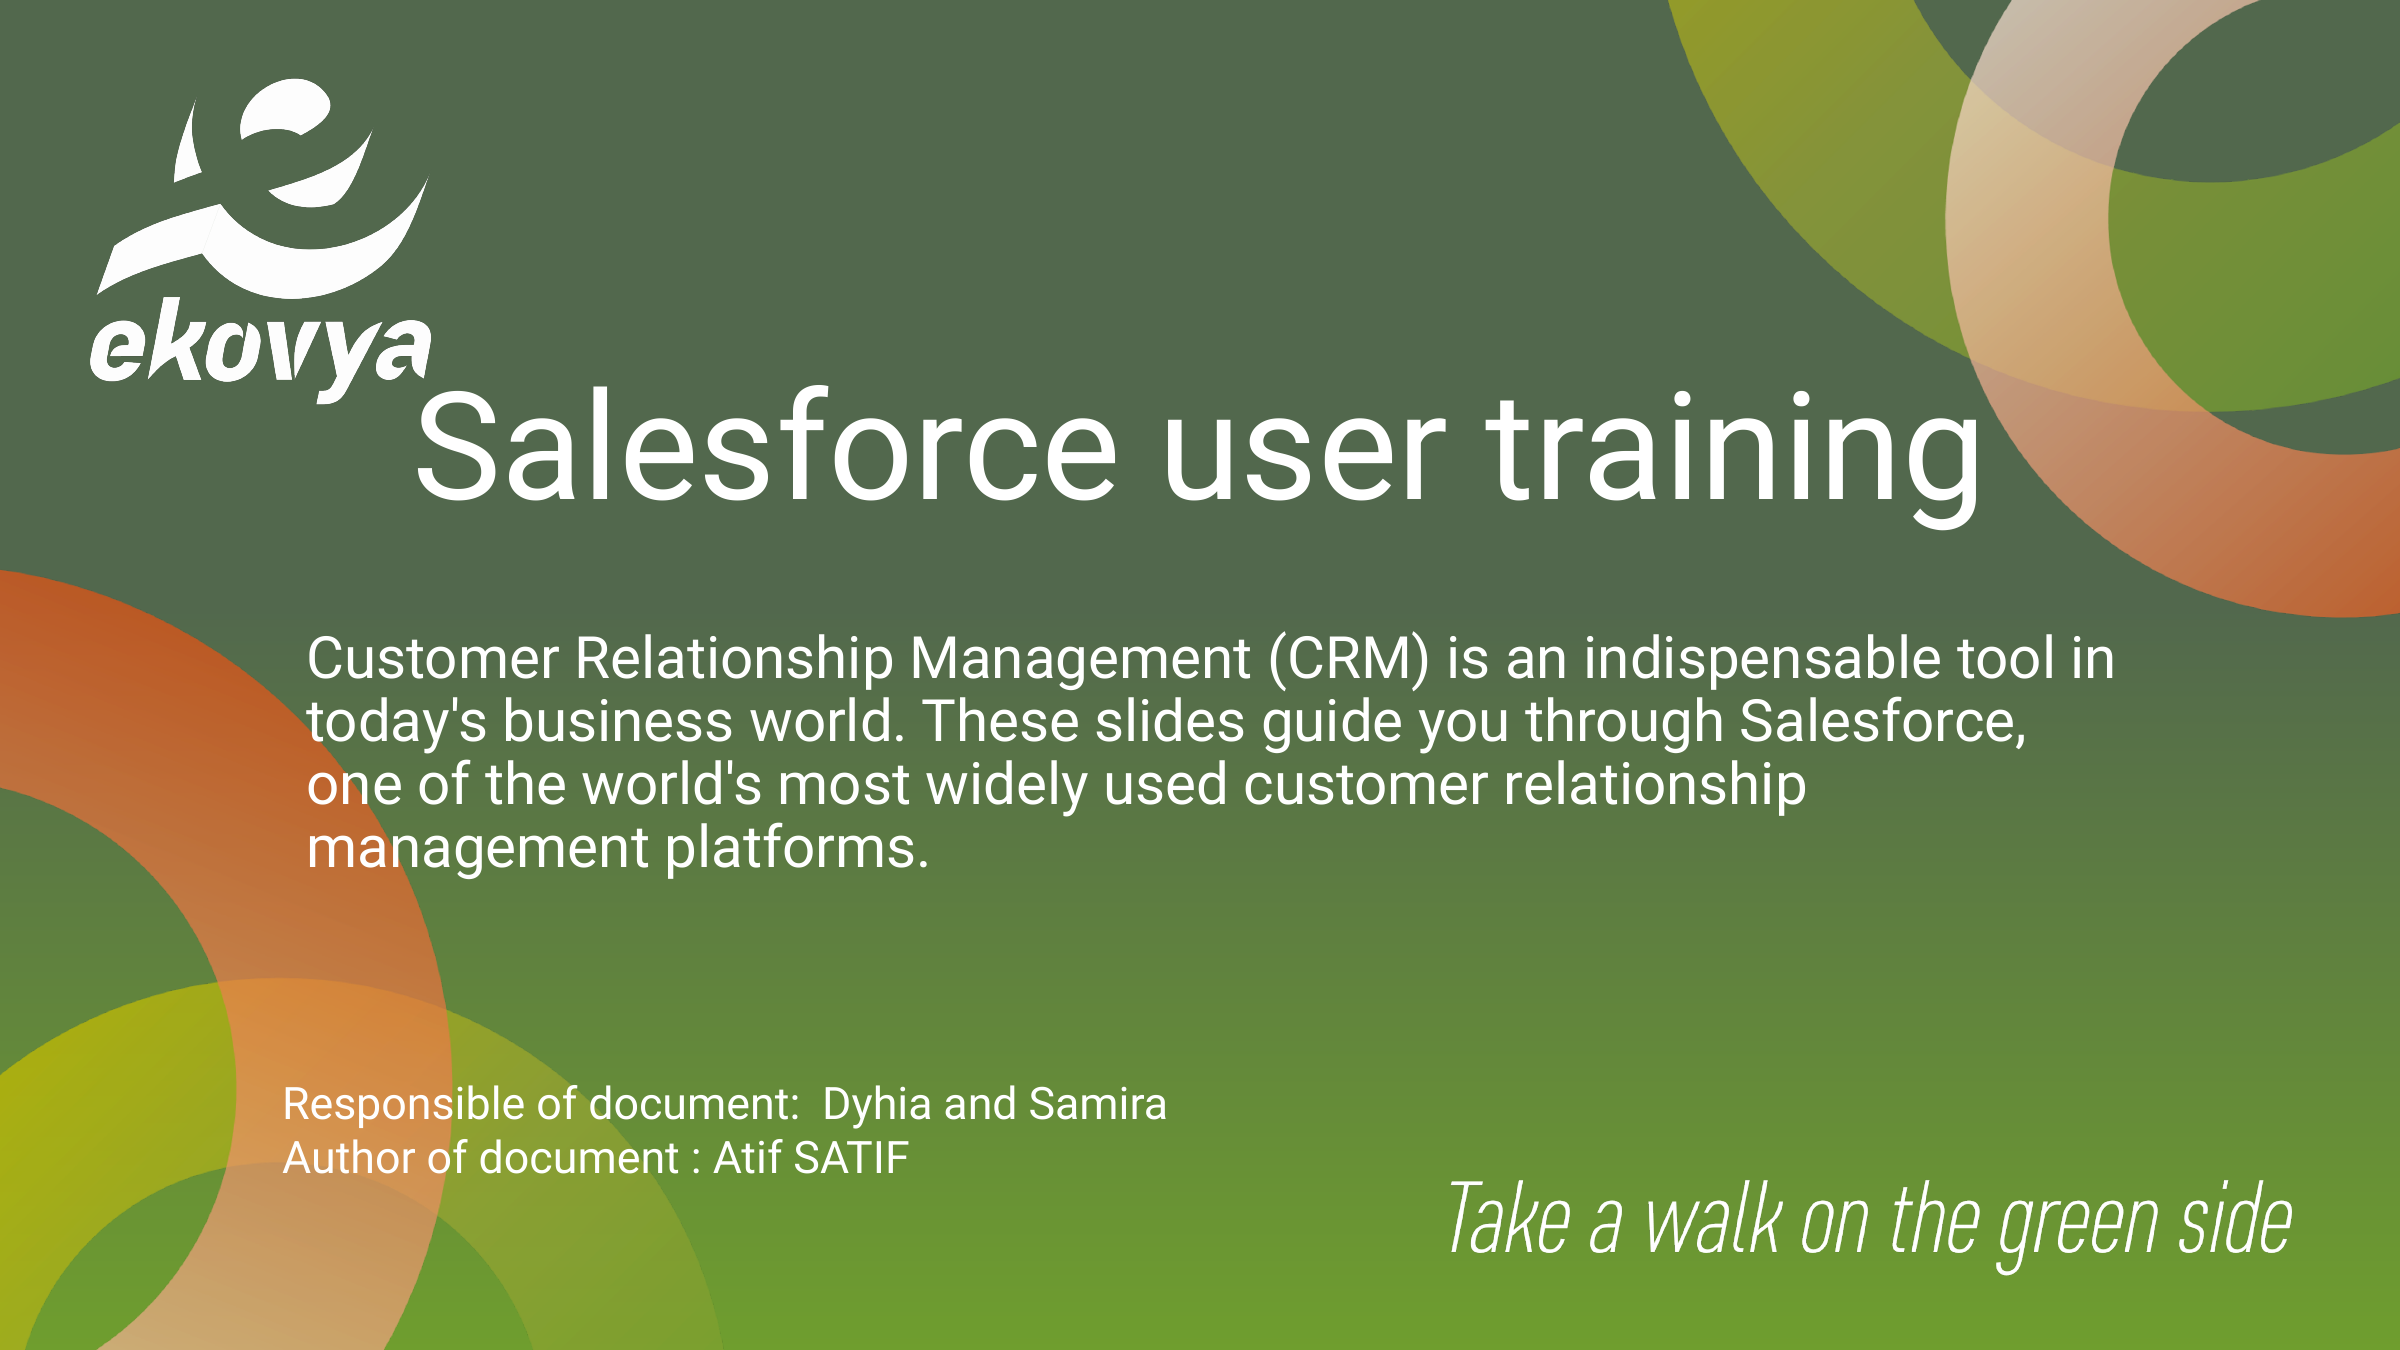

# Salesforce user training
Customer Relationship Management (CRM) is an indispensable tool in today's business world. These slides guide you through Salesforce, one of the world's most widely used customer relationship management platforms.

Responsible of document:  Dyhia and Samira
Author of document : Atif SATIF